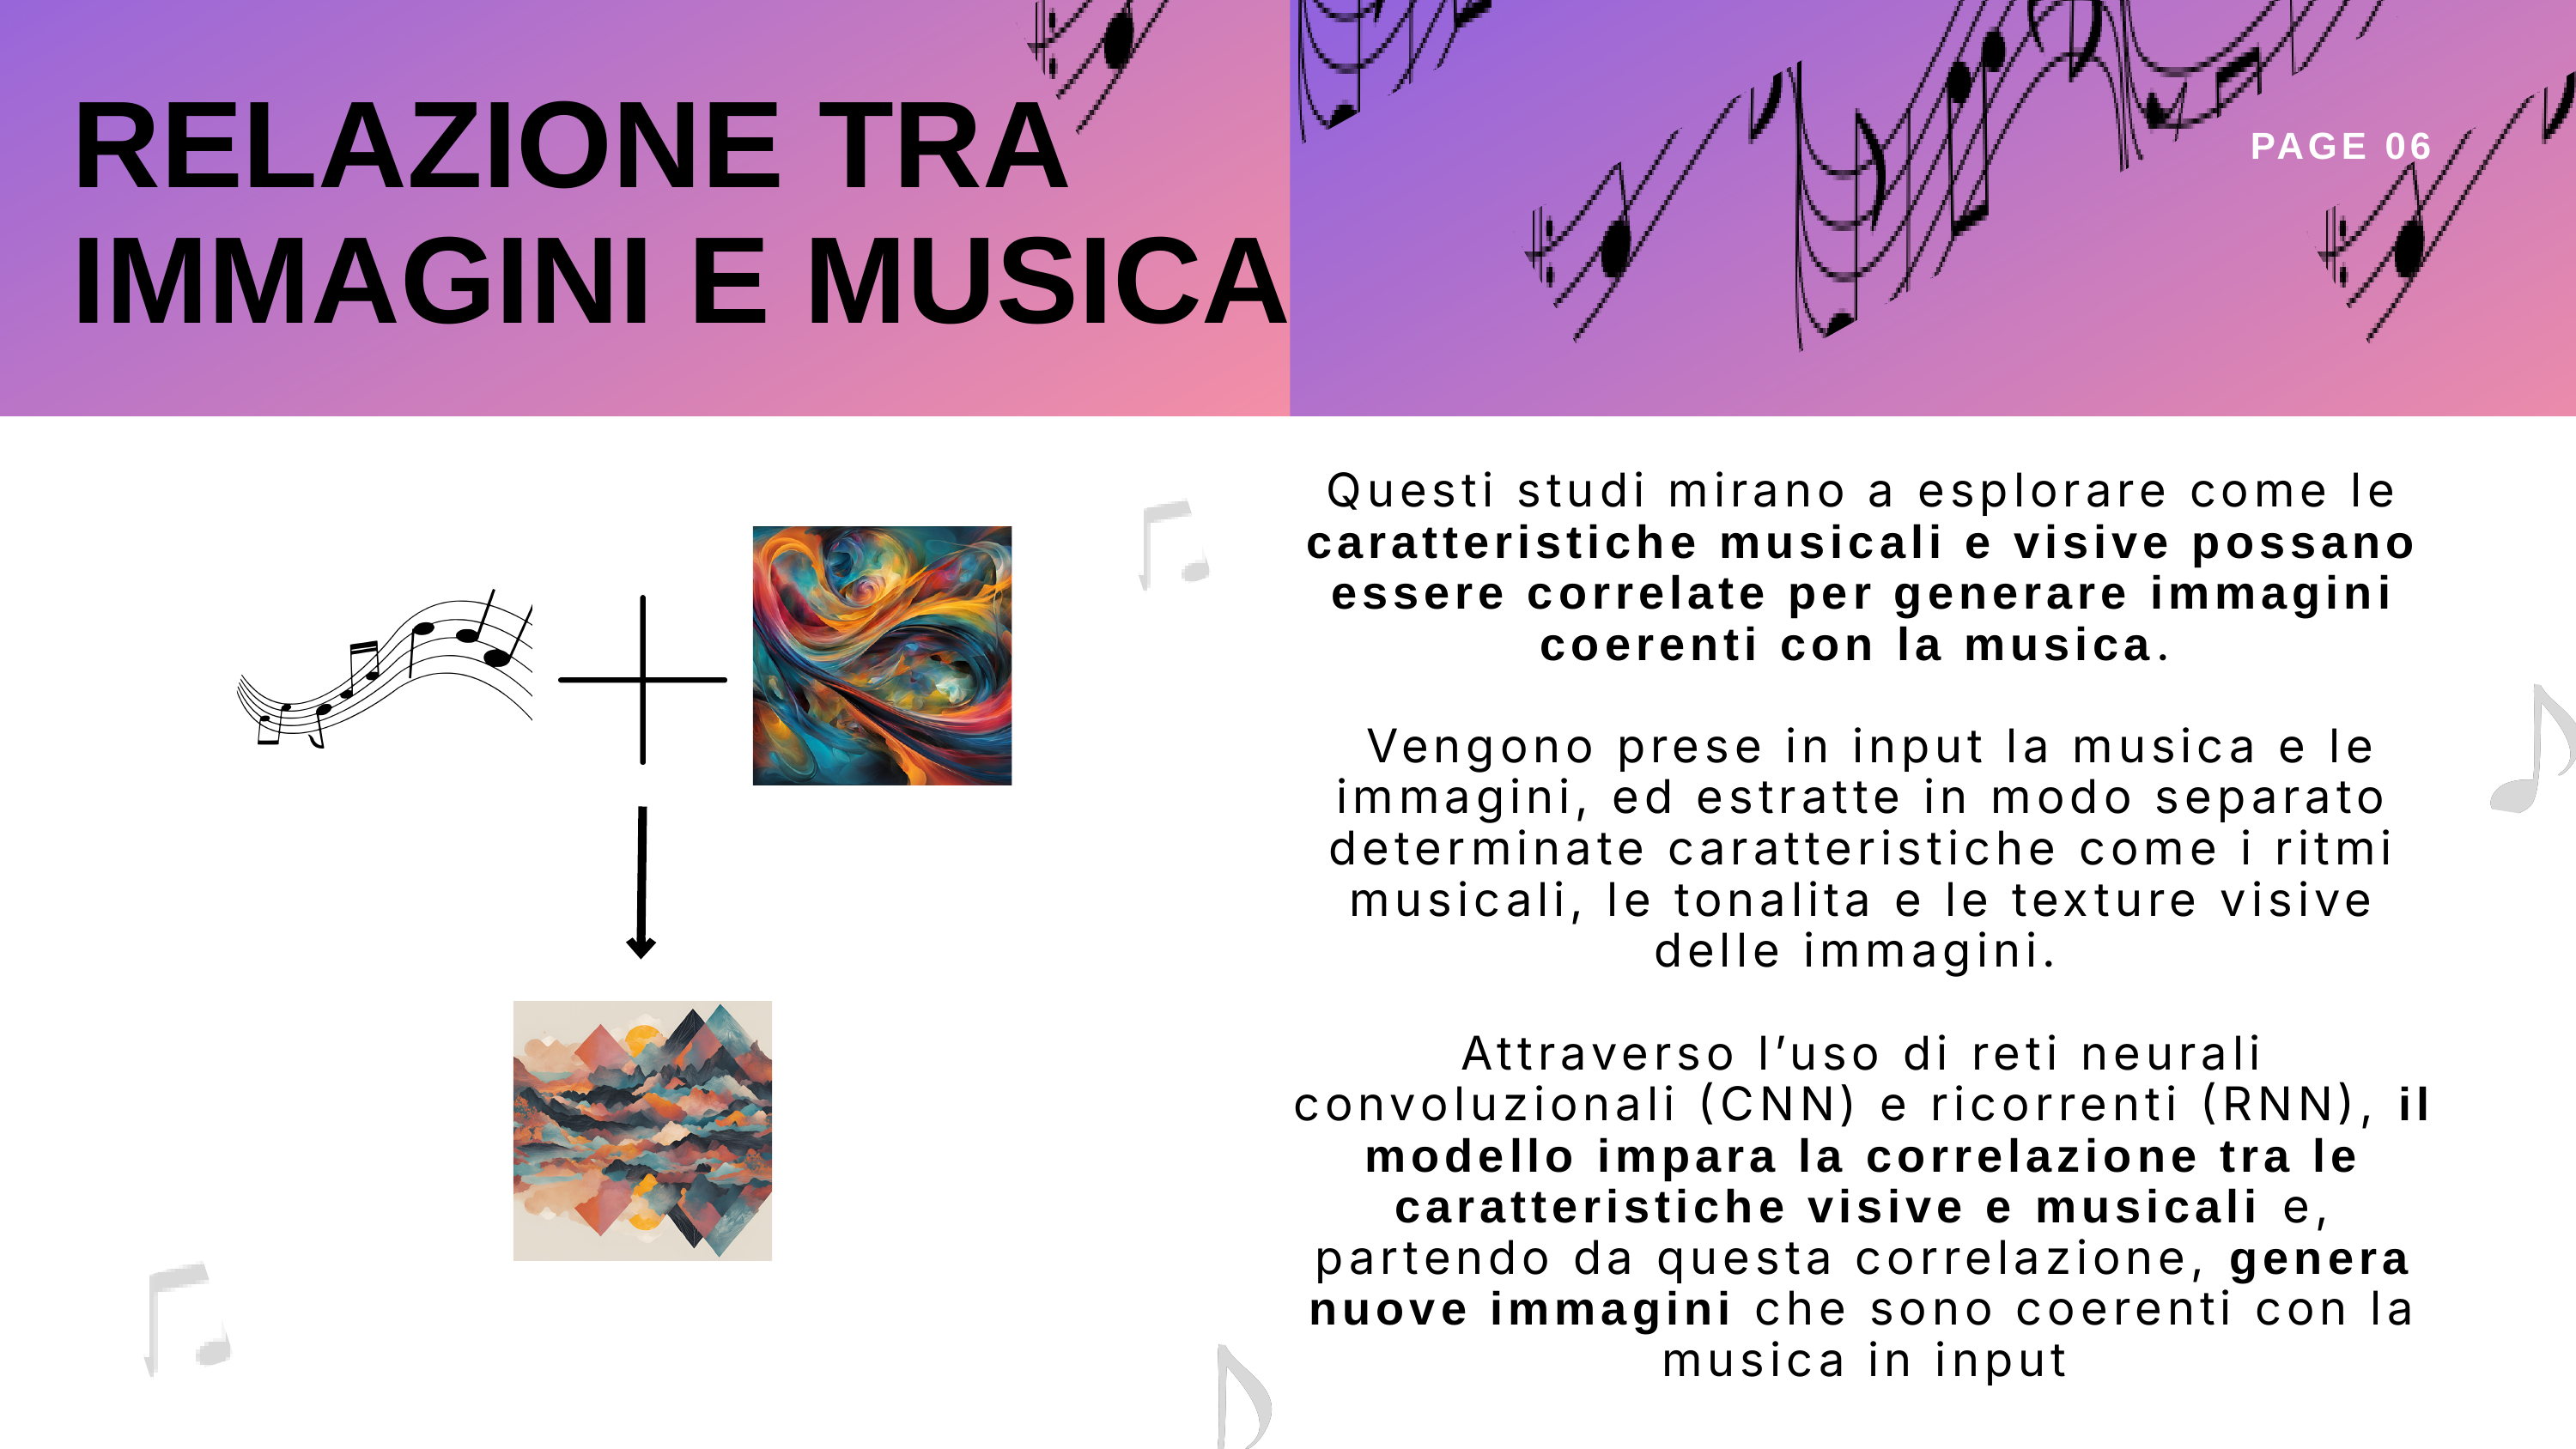

RELAZIONE TRA IMMAGINI E MUSICA
PAGE 06

Questi studi mirano a esplorare come le caratteristiche musicali e visive possano essere correlate per generare immagini coerenti con la musica.

 Vengono prese in input la musica e le immagini, ed estratte in modo separato determinate caratteristiche come i ritmi musicali, le tonalita e le texture visive delle immagini.

Attraverso l’uso di reti neurali convoluzionali (CNN) e ricorrenti (RNN), il modello impara la correlazione tra le caratteristiche visive e musicali e, partendo da questa correlazione, genera nuove immagini che sono coerenti con la musica in input